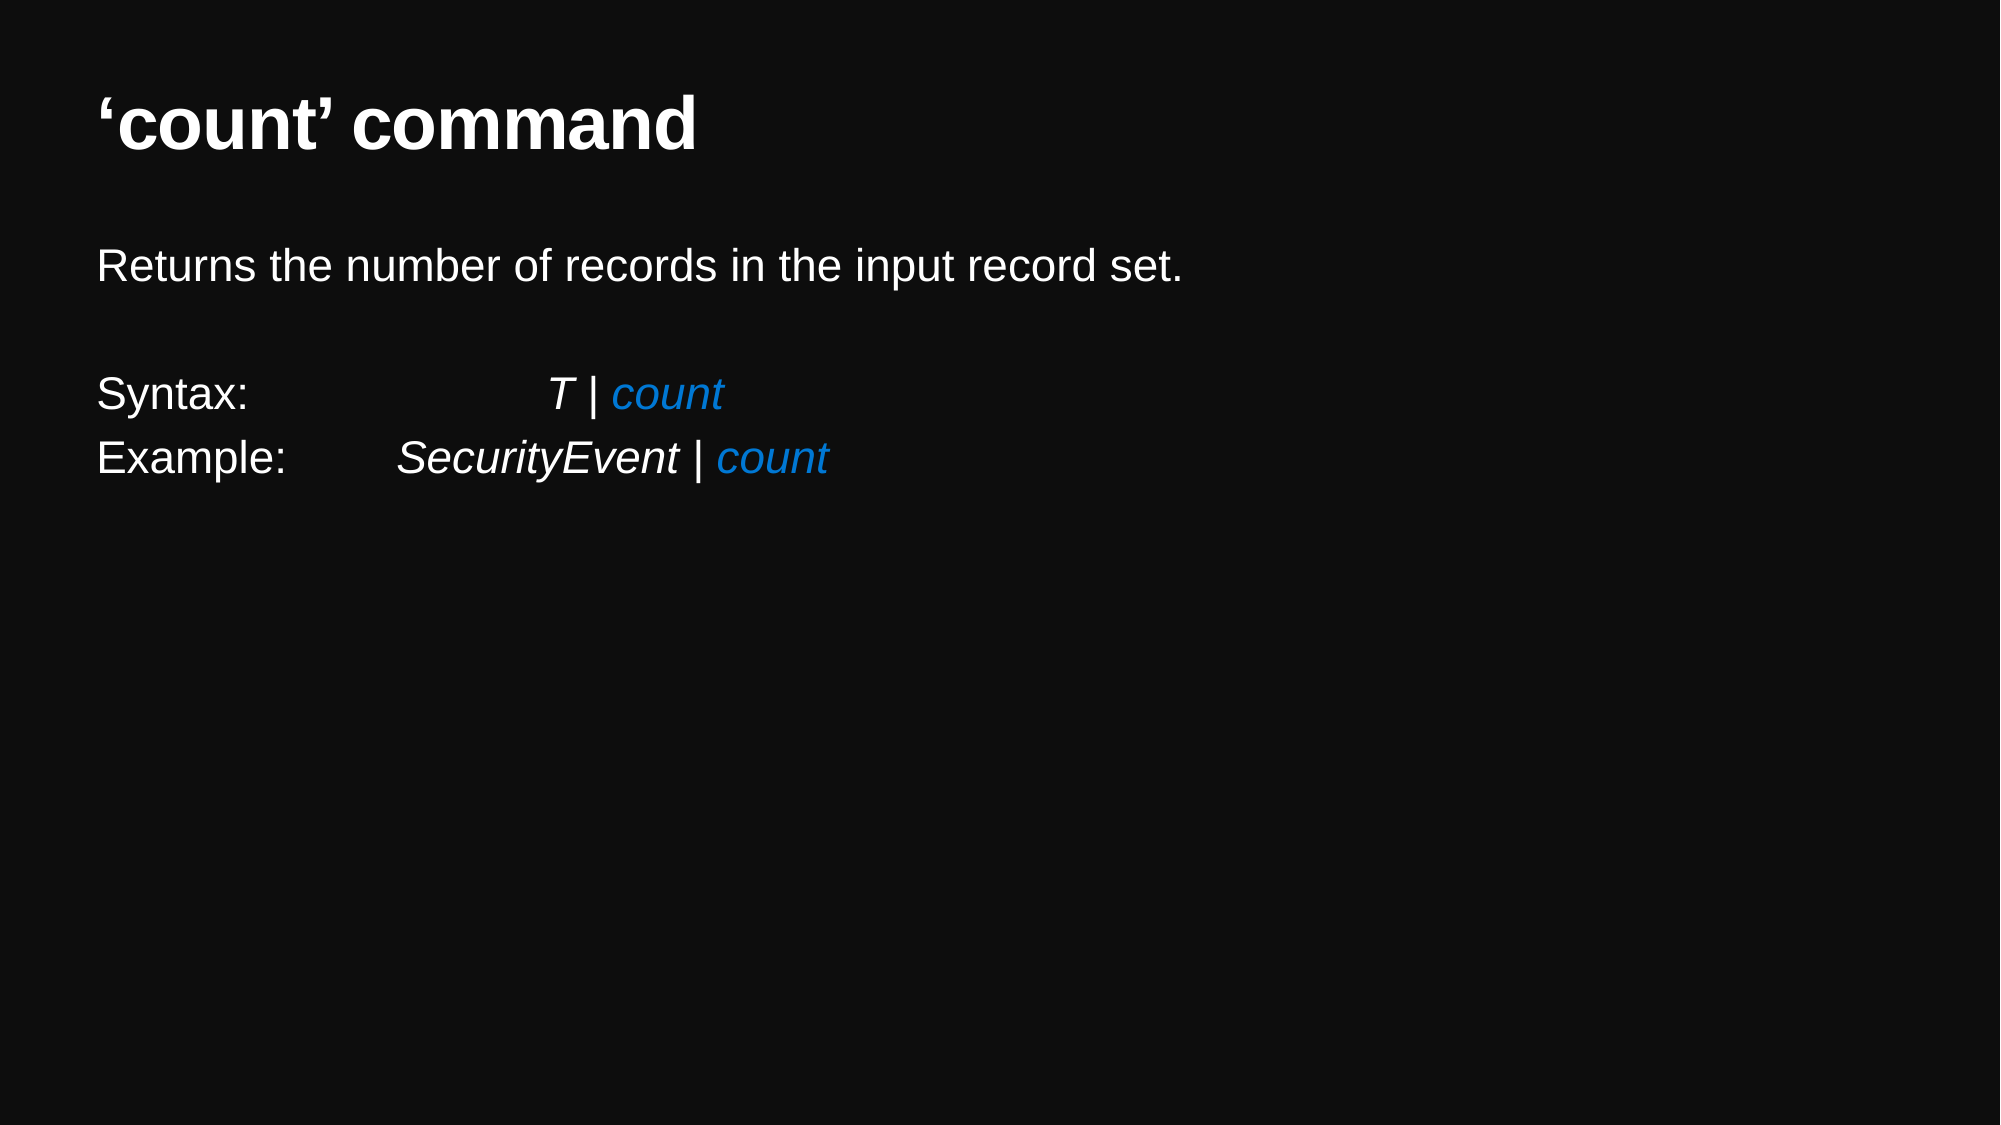

# ‘count’ command
Returns the number of records in the input record set.

Syntax: 		T | count
Example:	SecurityEvent | count